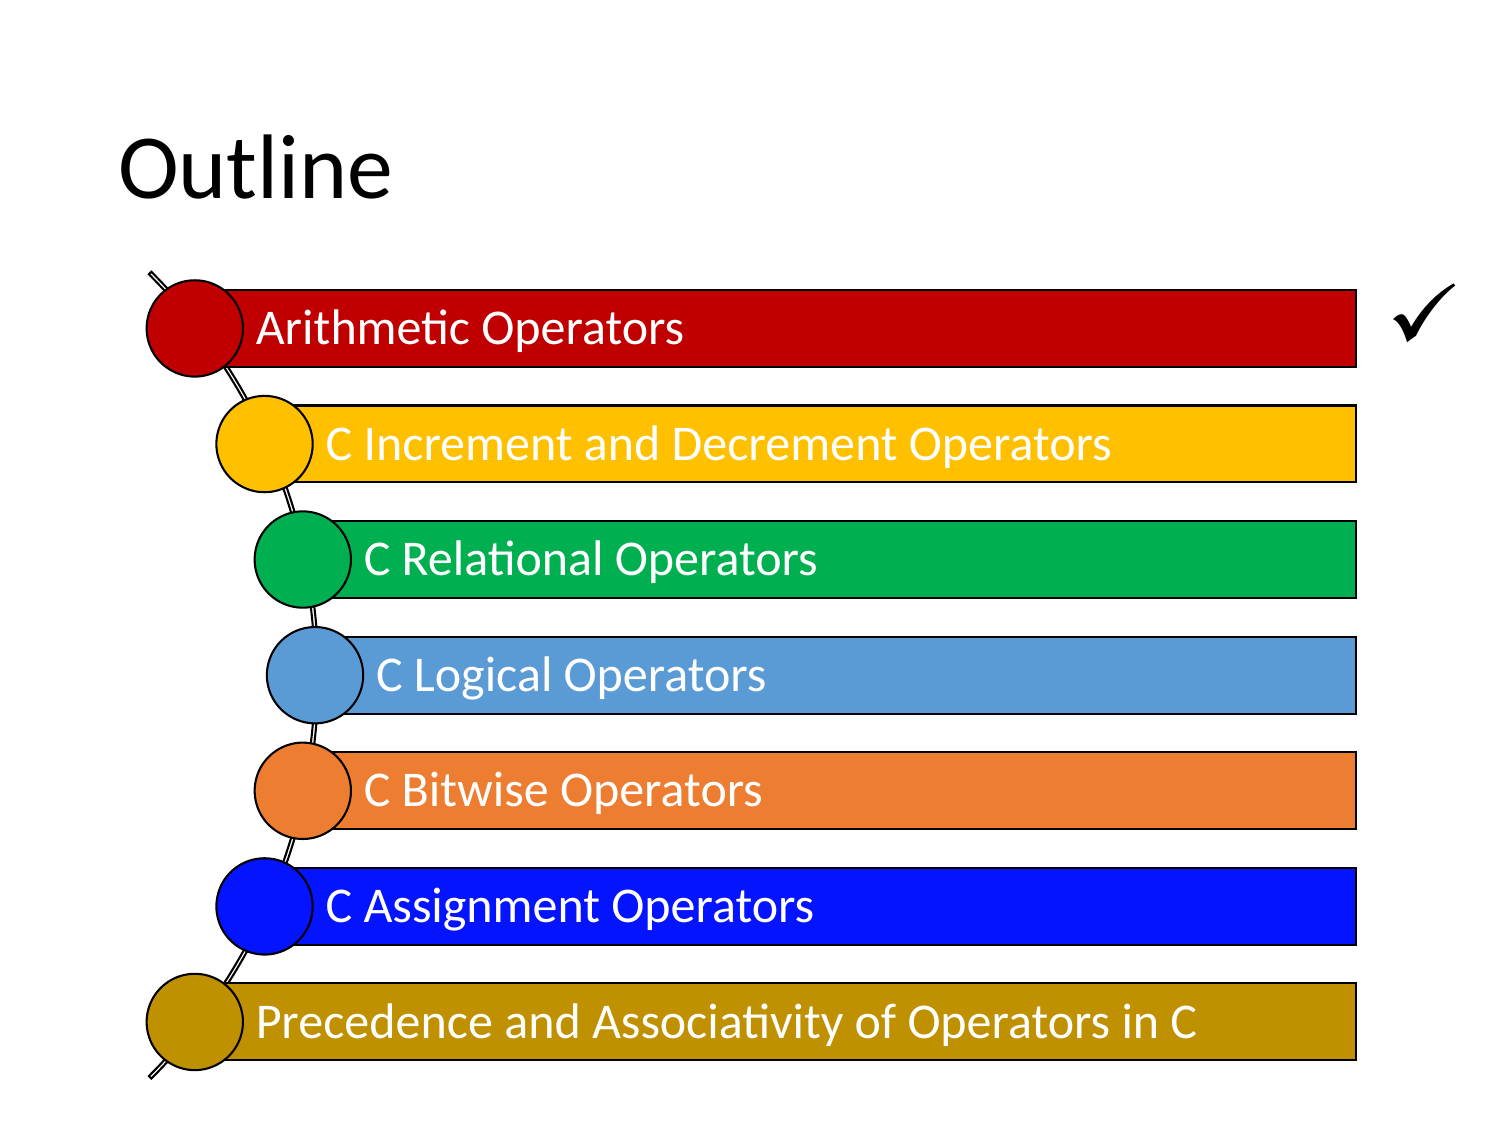

# Outline
Arithmetic Operators
C Increment and Decrement Operators
C Relational Operators
C Logical Operators
C Bitwise Operators
C Assignment Operators
Precedence and Associativity of Operators in C